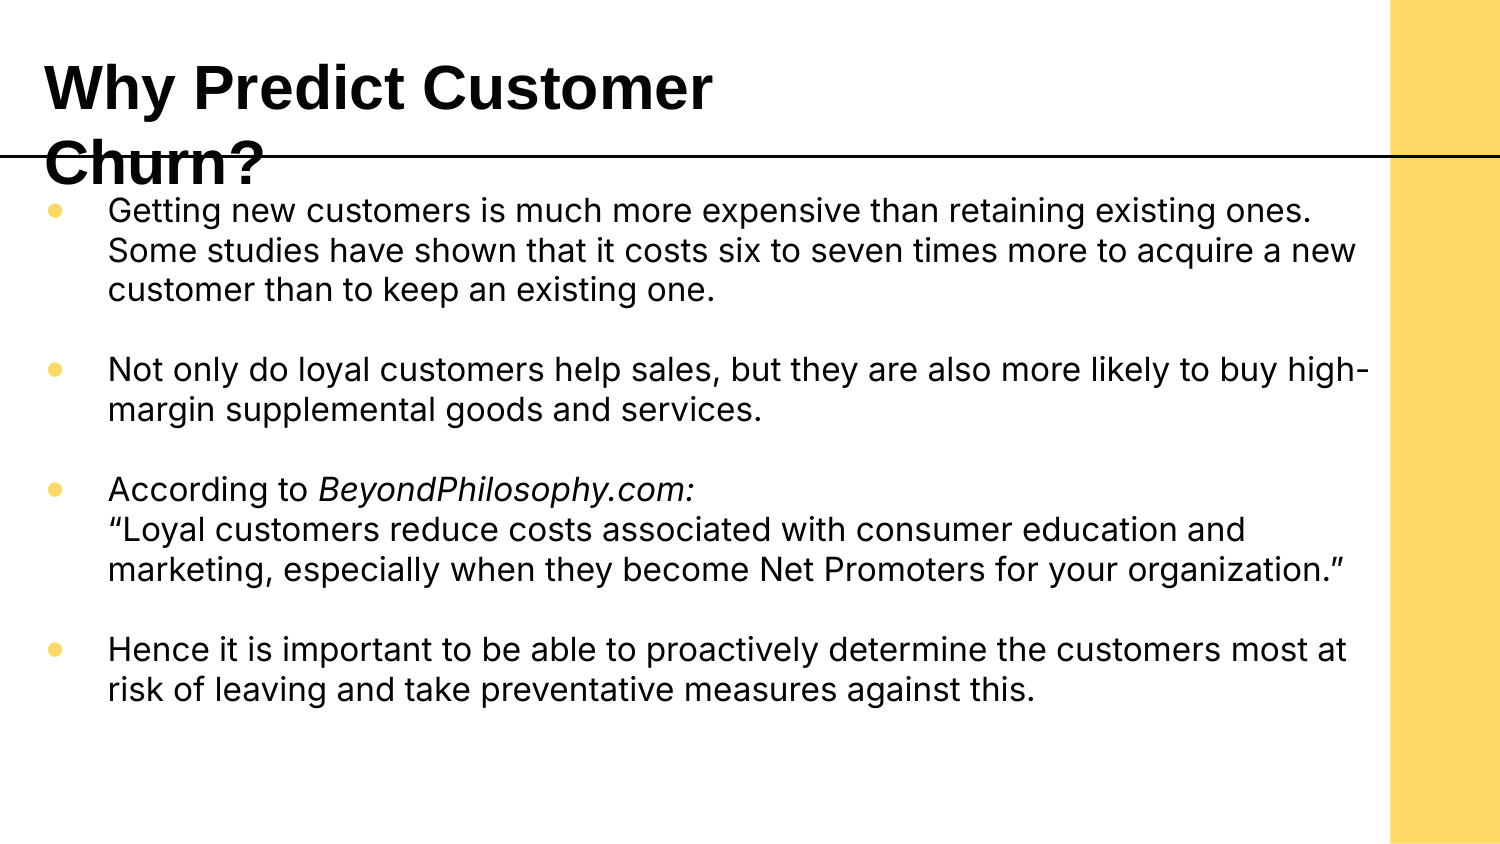

# Why Predict Customer Churn?
Getting new customers is much more expensive than retaining existing ones. Some studies have shown that it costs six to seven times more to acquire a new customer than to keep an existing one.

Not only do loyal customers help sales, but they are also more likely to buy high-margin supplemental goods and services.

According to BeyondPhilosophy.com:
	“Loyal customers reduce costs associated with consumer education and marketing, especially when they become Net Promoters for your organization.”

Hence it is important to be able to proactively determine the customers most at risk of leaving and take preventative measures against this.